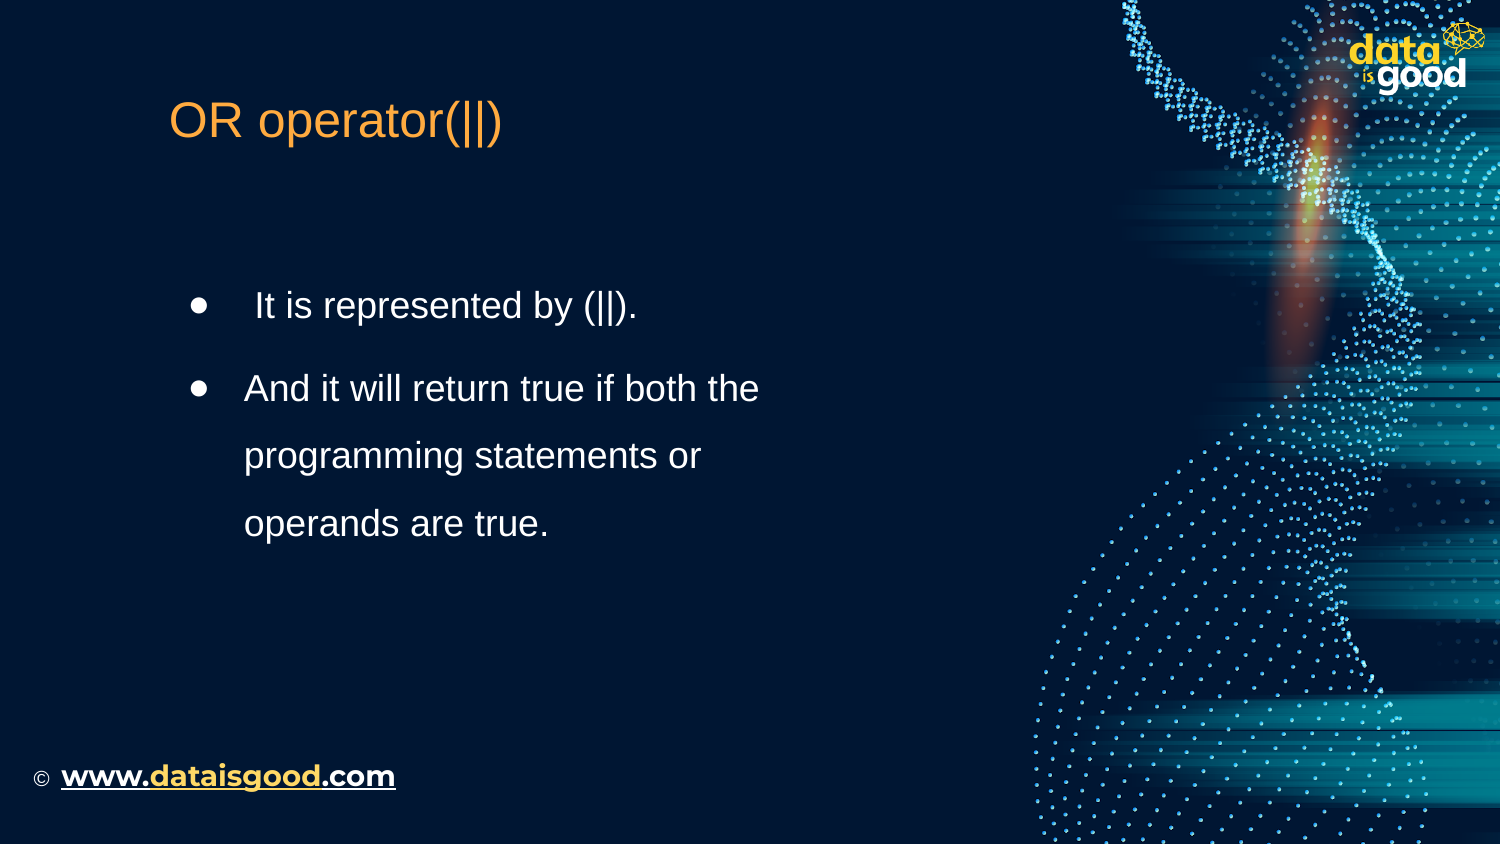

# OR operator(||)
 It is represented by (||).

And it will return true if both the programming statements or operands are true.